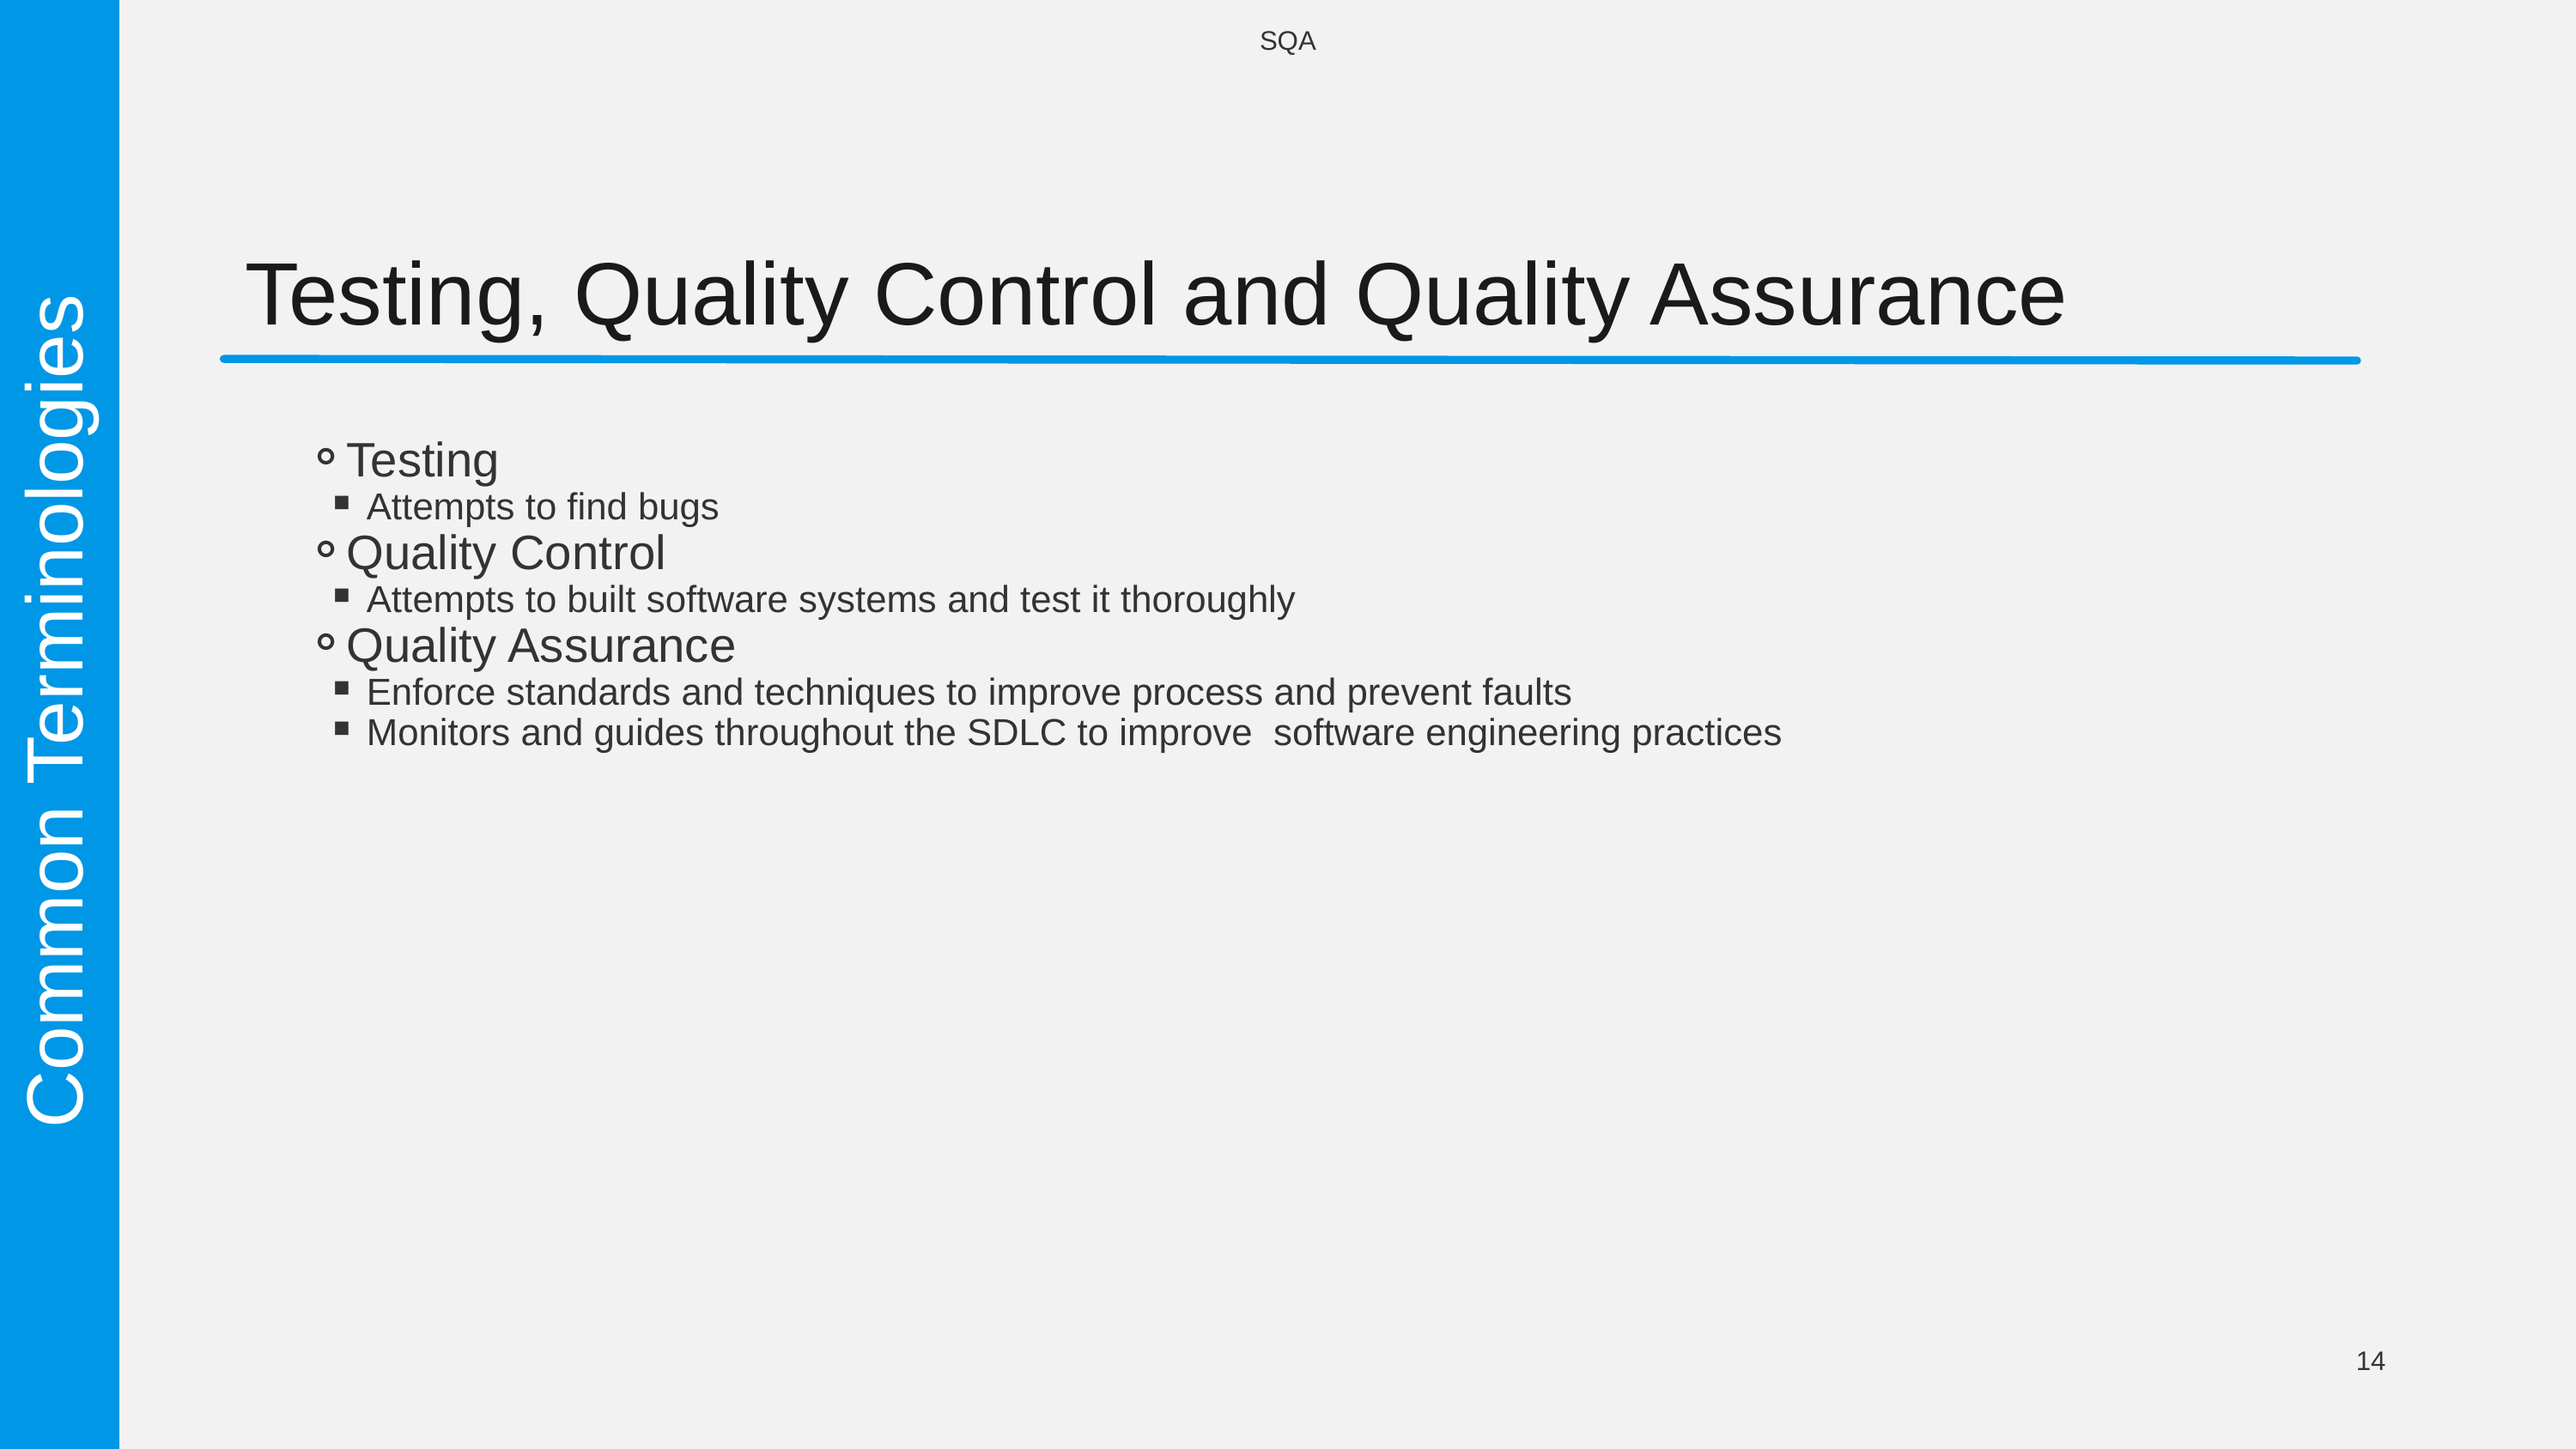

SQA
Testing, Quality Control and Quality Assurance

Testing
Attempts to find bugs
Quality Control
Attempts to built software systems and test it thoroughly
Quality Assurance
Enforce standards and techniques to improve process and prevent faults
Monitors and guides throughout the SDLC to improve  software engineering practices
Common Terminologies
14